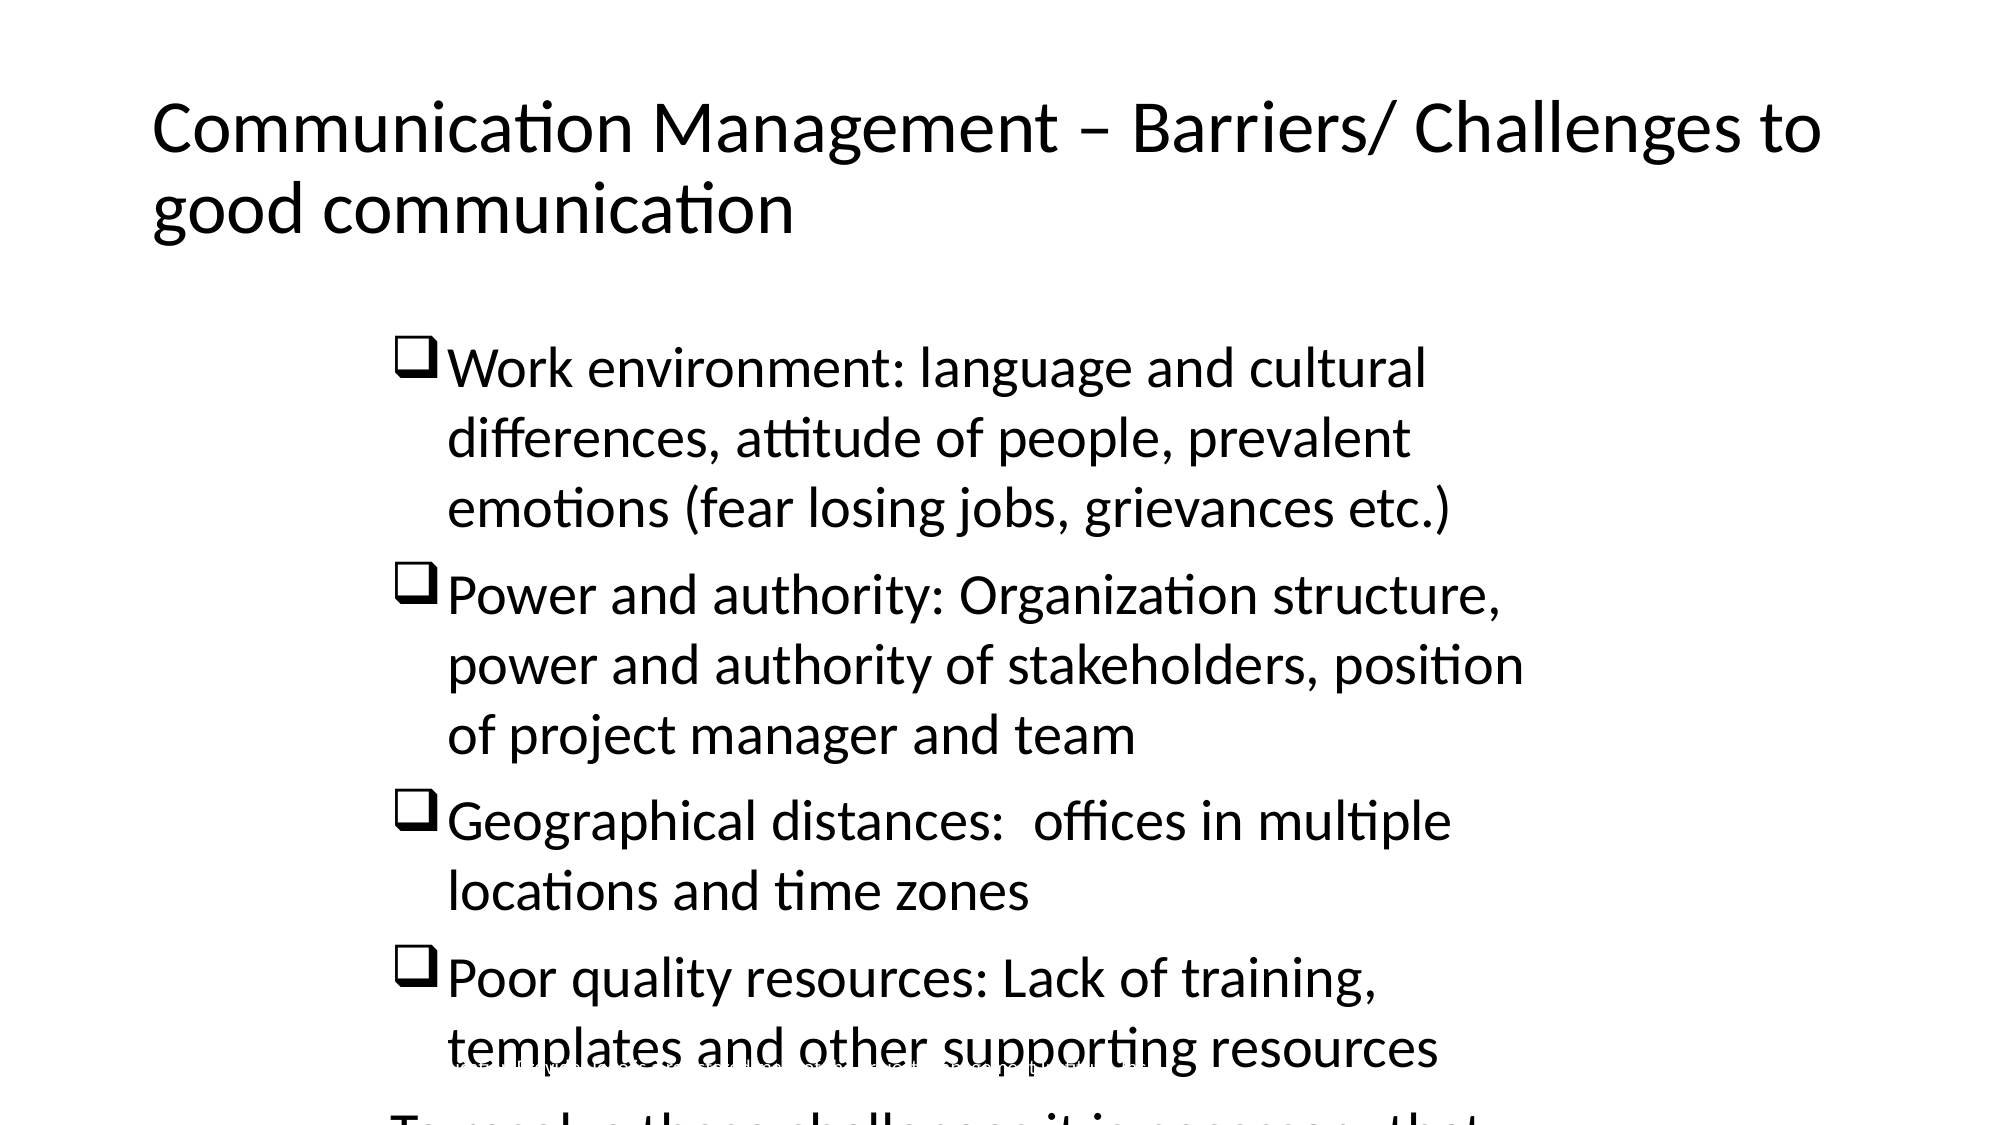

# Communication Management – Barriers/ Challenges to good communication
Work environment: language and cultural differences, attitude of people, prevalent emotions (fear losing jobs, grievances etc.)
Power and authority: Organization structure, power and authority of stakeholders, position of project manager and team
Geographical distances:  offices in multiple locations and time zones
Poor quality resources: Lack of training, templates and other supporting resources
To resolve these challenges it is necessary that project communications are well planned, managed and controlled.

The PMI Registered Education Provider logo is a registered mark of the Project Management Institute, Inc.